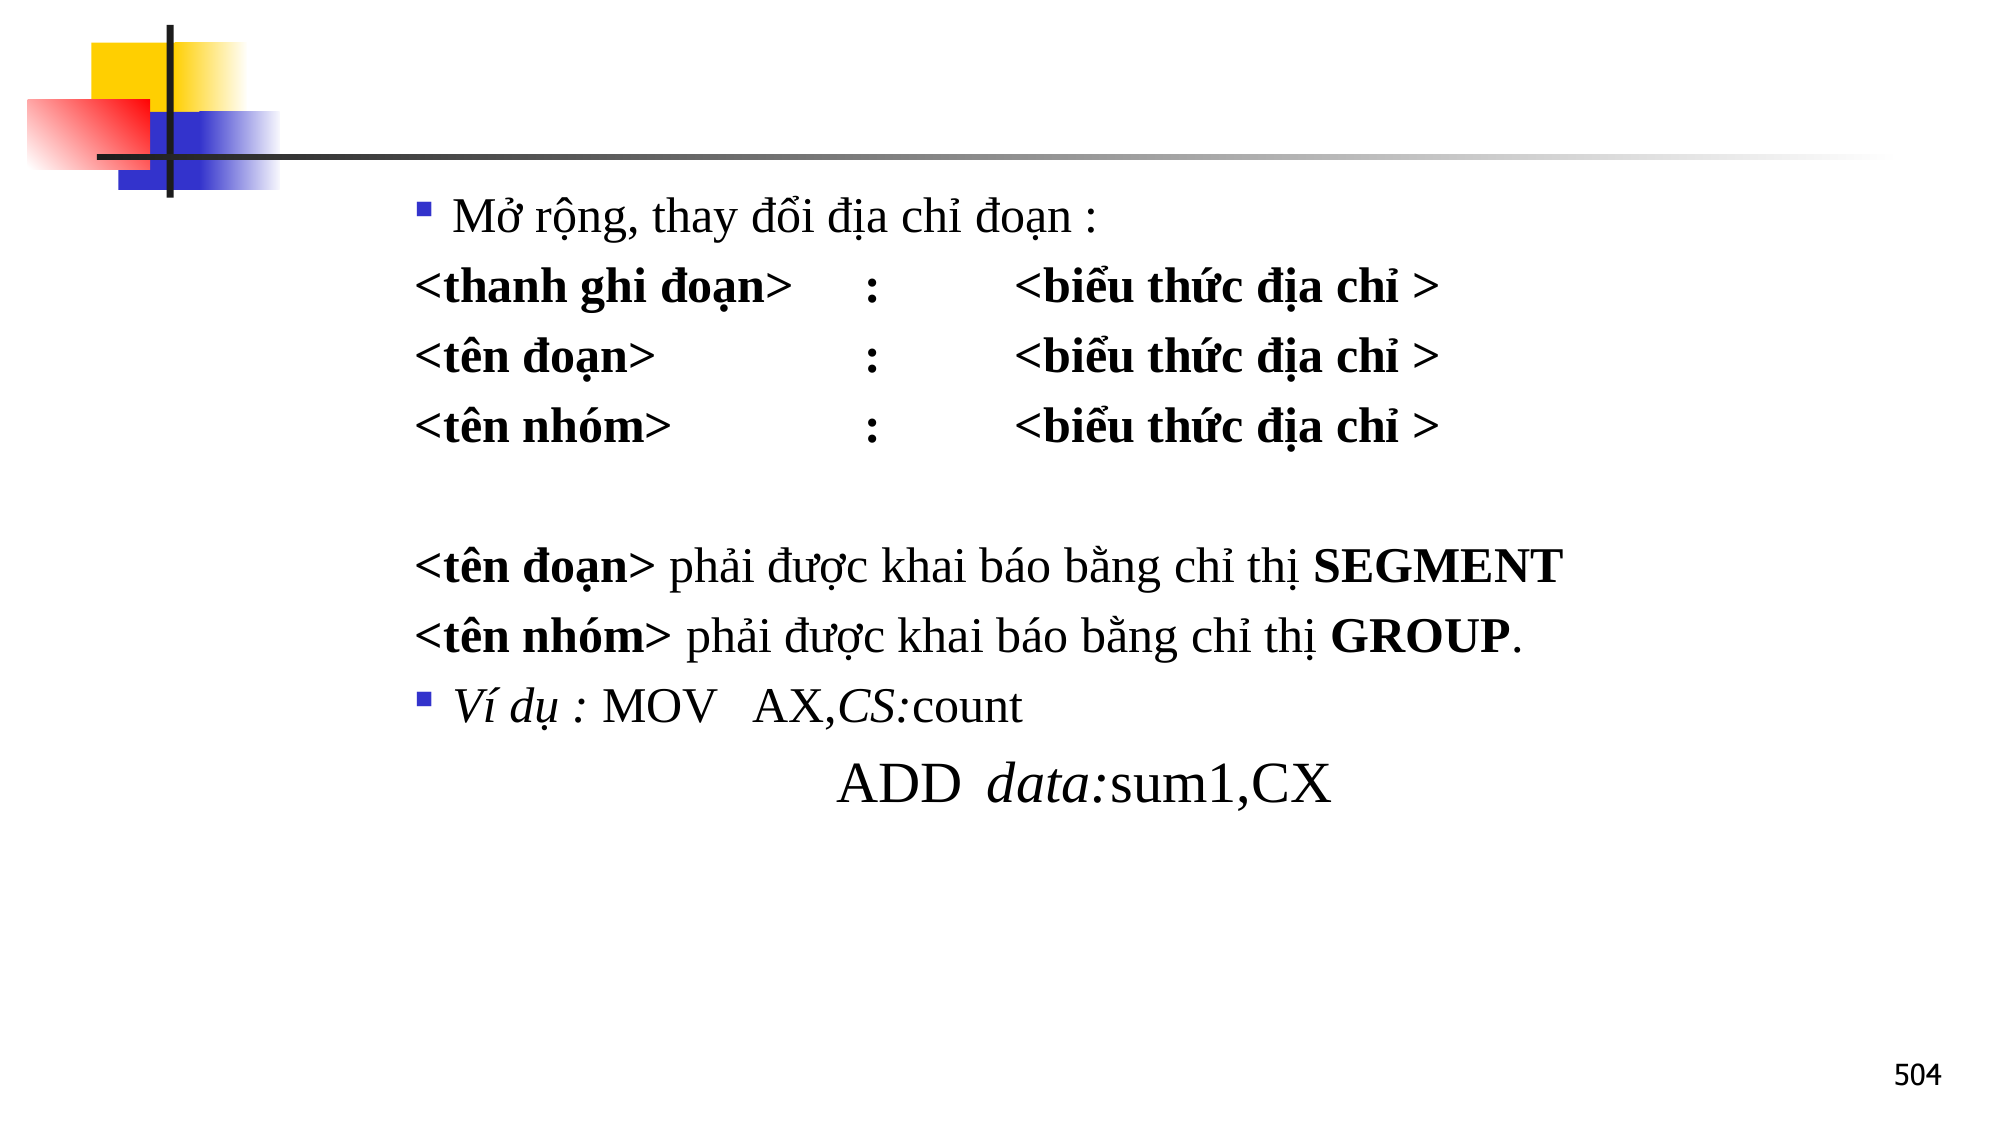

#
Mở rộng, thay đổi địa chỉ đoạn :
<thanh ghi đoạn>	:	<biểu thức địa chỉ >
<tên đoạn>		:	<biểu thức địa chỉ >
<tên nhóm>		:	<biểu thức địa chỉ >

<tên đoạn> phải được khai báo bằng chỉ thị SEGMENT
<tên nhóm> phải được khai báo bằng chỉ thị GROUP.
Ví dụ : 	MOV	AX,CS:count
				ADD	data:sum1,CX

504